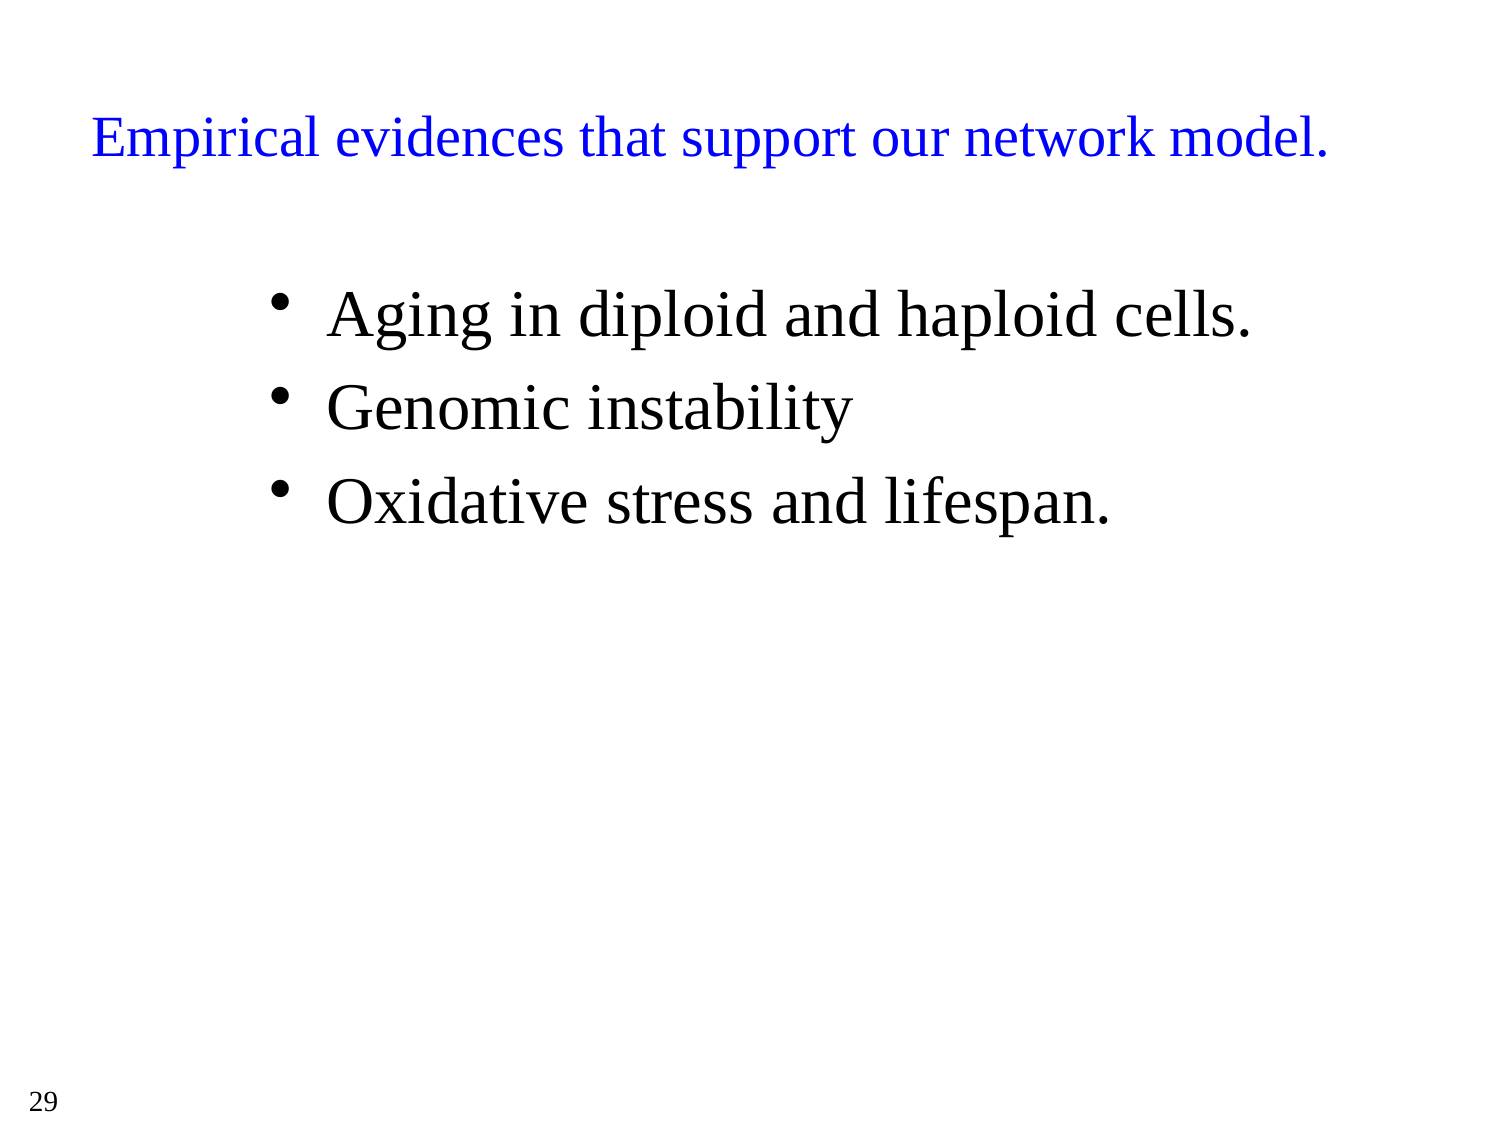

# Empirical evidences that support our network model.
Aging in diploid and haploid cells.
Genomic instability
Oxidative stress and lifespan.